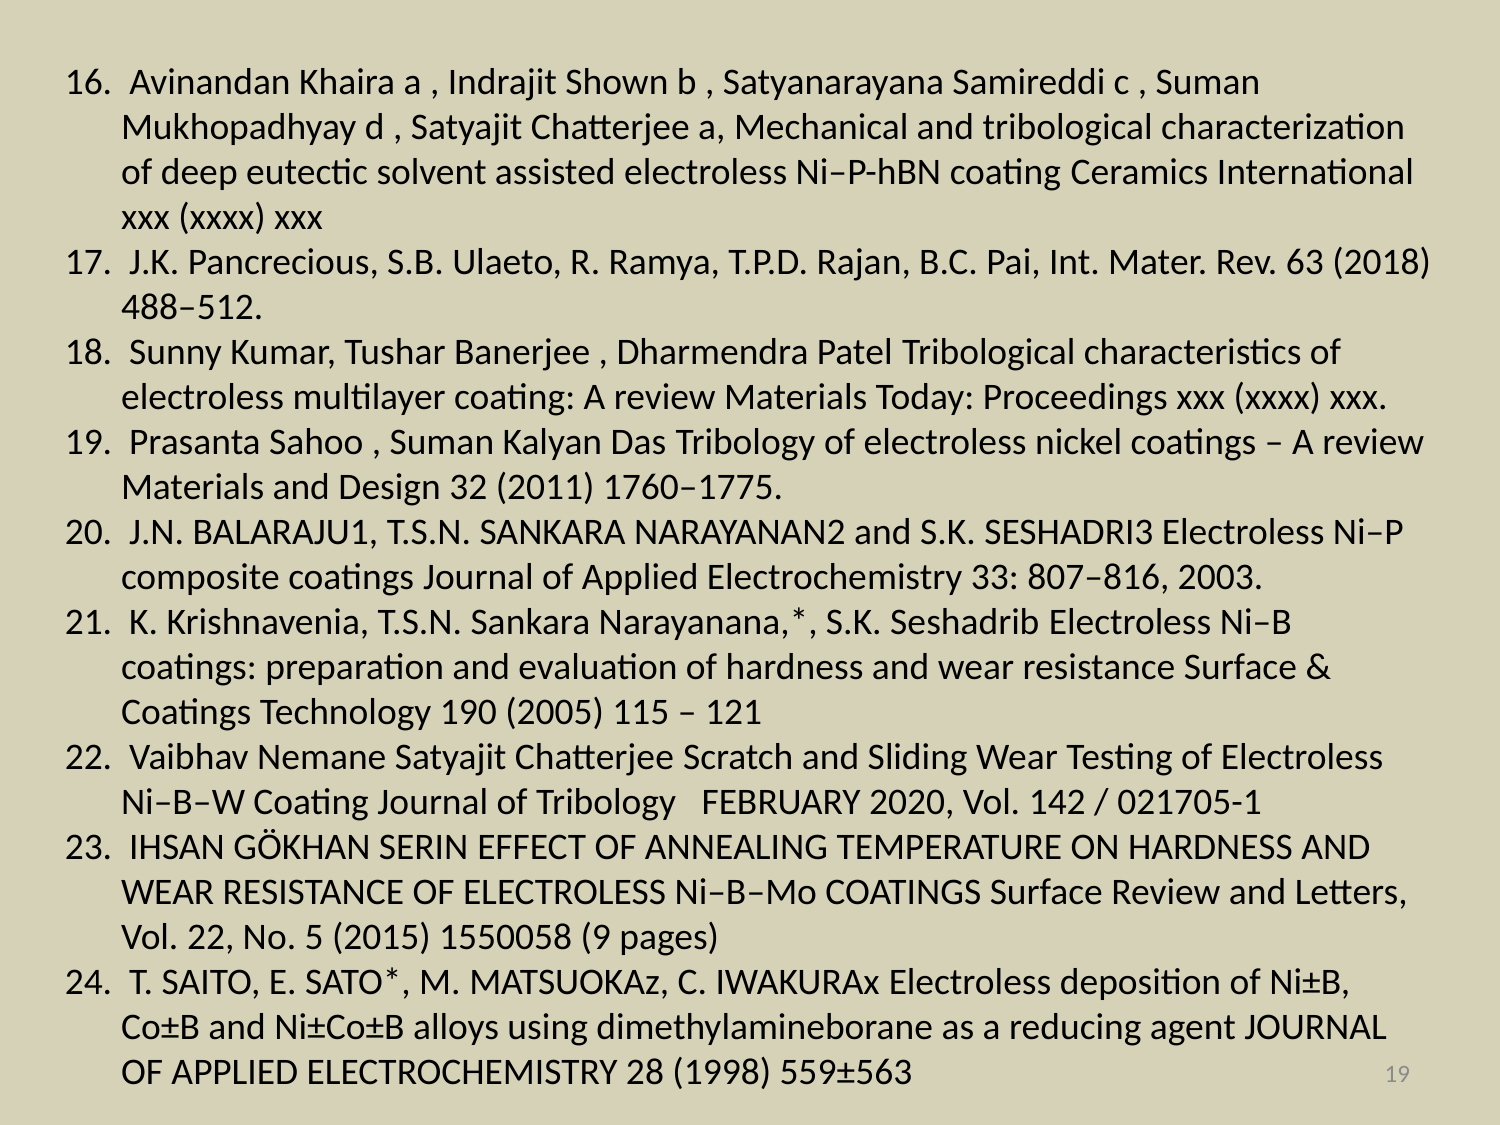

16.  Avinandan Khaira a , Indrajit Shown b , Satyanarayana Samireddi c , Suman Mukhopadhyay d , Satyajit Chatterjee a, Mechanical and tribological characterization of deep eutectic solvent assisted electroless Ni–P-hBN coating Ceramics International xxx (xxxx) xxx
17.  J.K. Pancrecious, S.B. Ulaeto, R. Ramya, T.P.D. Rajan, B.C. Pai, Int. Mater. Rev. 63 (2018) 488–512.
18.  Sunny Kumar, Tushar Banerjee , Dharmendra Patel Tribological characteristics of electroless multilayer coating: A review Materials Today: Proceedings xxx (xxxx) xxx.
19.  Prasanta Sahoo , Suman Kalyan Das Tribology of electroless nickel coatings – A review Materials and Design 32 (2011) 1760–1775.
20.  J.N. BALARAJU1, T.S.N. SANKARA NARAYANAN2 and S.K. SESHADRI3 Electroless Ni–P composite coatings Journal of Applied Electrochemistry 33: 807–816, 2003.
21.  K. Krishnavenia, T.S.N. Sankara Narayanana,*, S.K. Seshadrib Electroless Ni–B coatings: preparation and evaluation of hardness and wear resistance Surface & Coatings Technology 190 (2005) 115 – 121
22.  Vaibhav Nemane Satyajit Chatterjee Scratch and Sliding Wear Testing of Electroless Ni–B–W Coating Journal of Tribology   FEBRUARY 2020, Vol. 142 / 021705-1
23.  IHSAN GÖKHAN SERIN EFFECT OF ANNEALING TEMPERATURE ON HARDNESS AND WEAR RESISTANCE OF ELECTROLESS Ni–B–Mo COATINGS Surface Review and Letters, Vol. 22, No. 5 (2015) 1550058 (9 pages)
24.  T. SAITO, E. SATO*, M. MATSUOKAz, C. IWAKURAx Electroless deposition of Ni±B, Co±B and Ni±Co±B alloys using dimethylamineborane as a reducing agent JOURNAL OF APPLIED ELECTROCHEMISTRY 28 (1998) 559±563
19